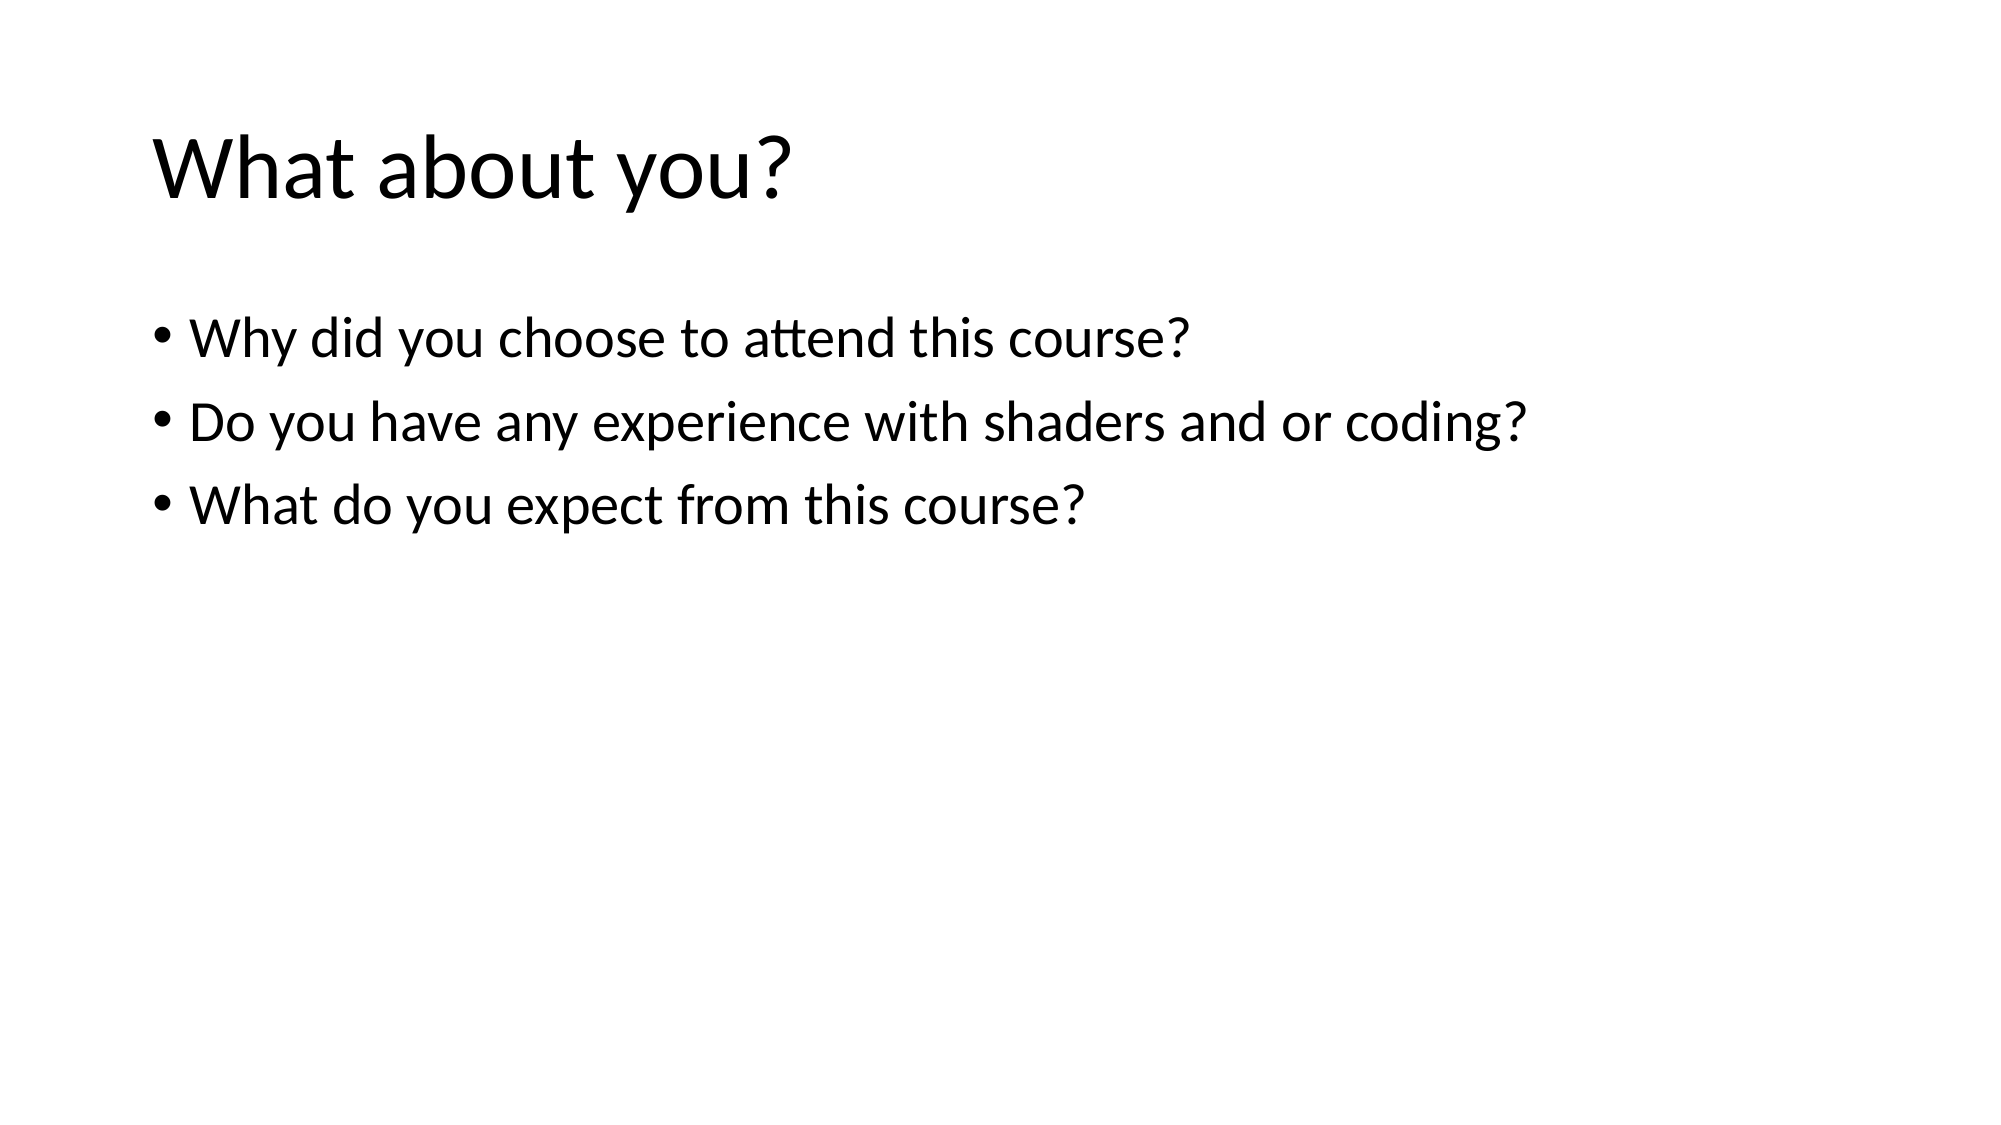

# What about you?
Why did you choose to attend this course?
Do you have any experience with shaders and or coding?
What do you expect from this course?